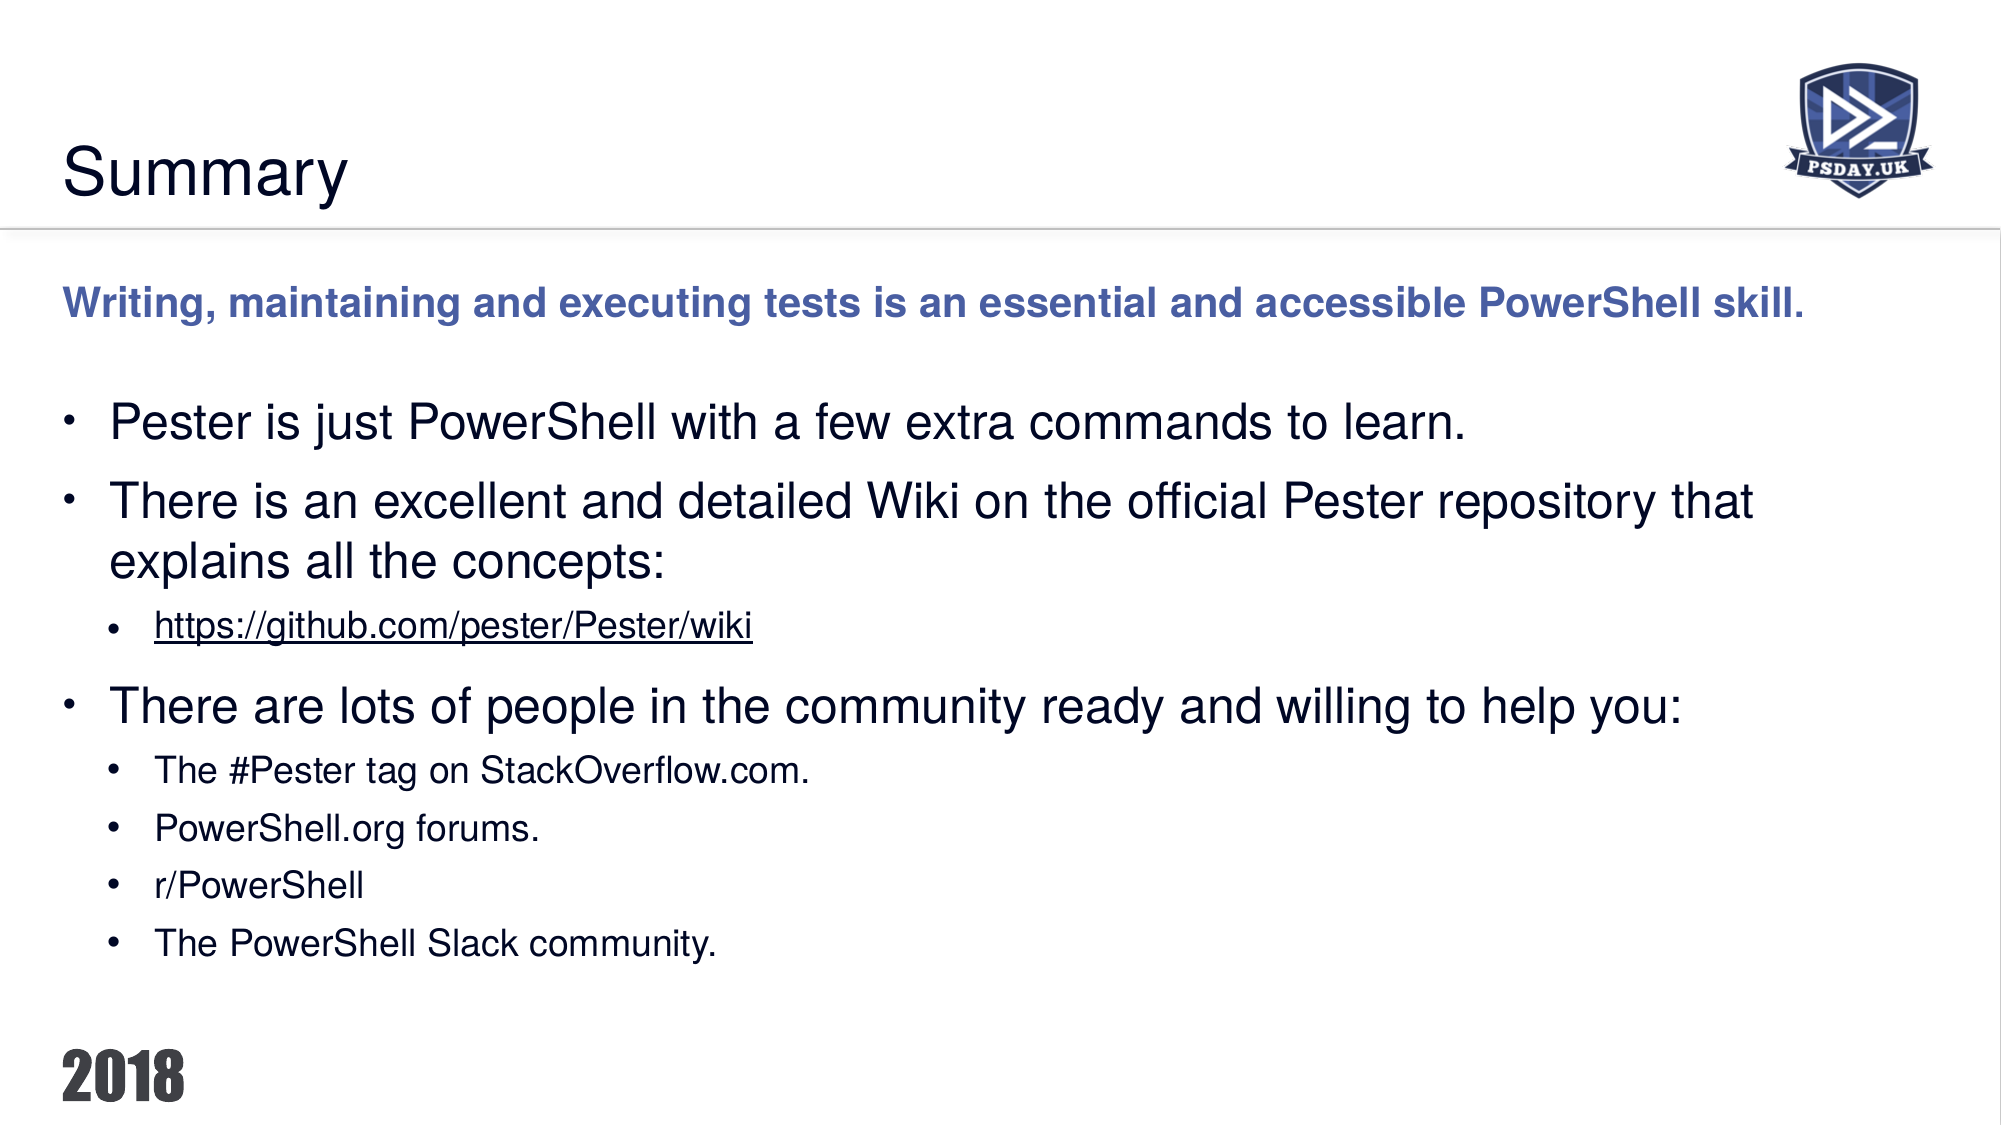

# Summary
Writing, maintaining and executing tests is an essential and accessible PowerShell skill.
Pester is just PowerShell with a few extra commands to learn.
There is an excellent and detailed Wiki on the official Pester repository that explains all the concepts:
https://github.com/pester/Pester/wiki
There are lots of people in the community ready and willing to help you:
The #Pester tag on StackOverflow.com.
PowerShell.org forums.
r/PowerShell
The PowerShell Slack community.